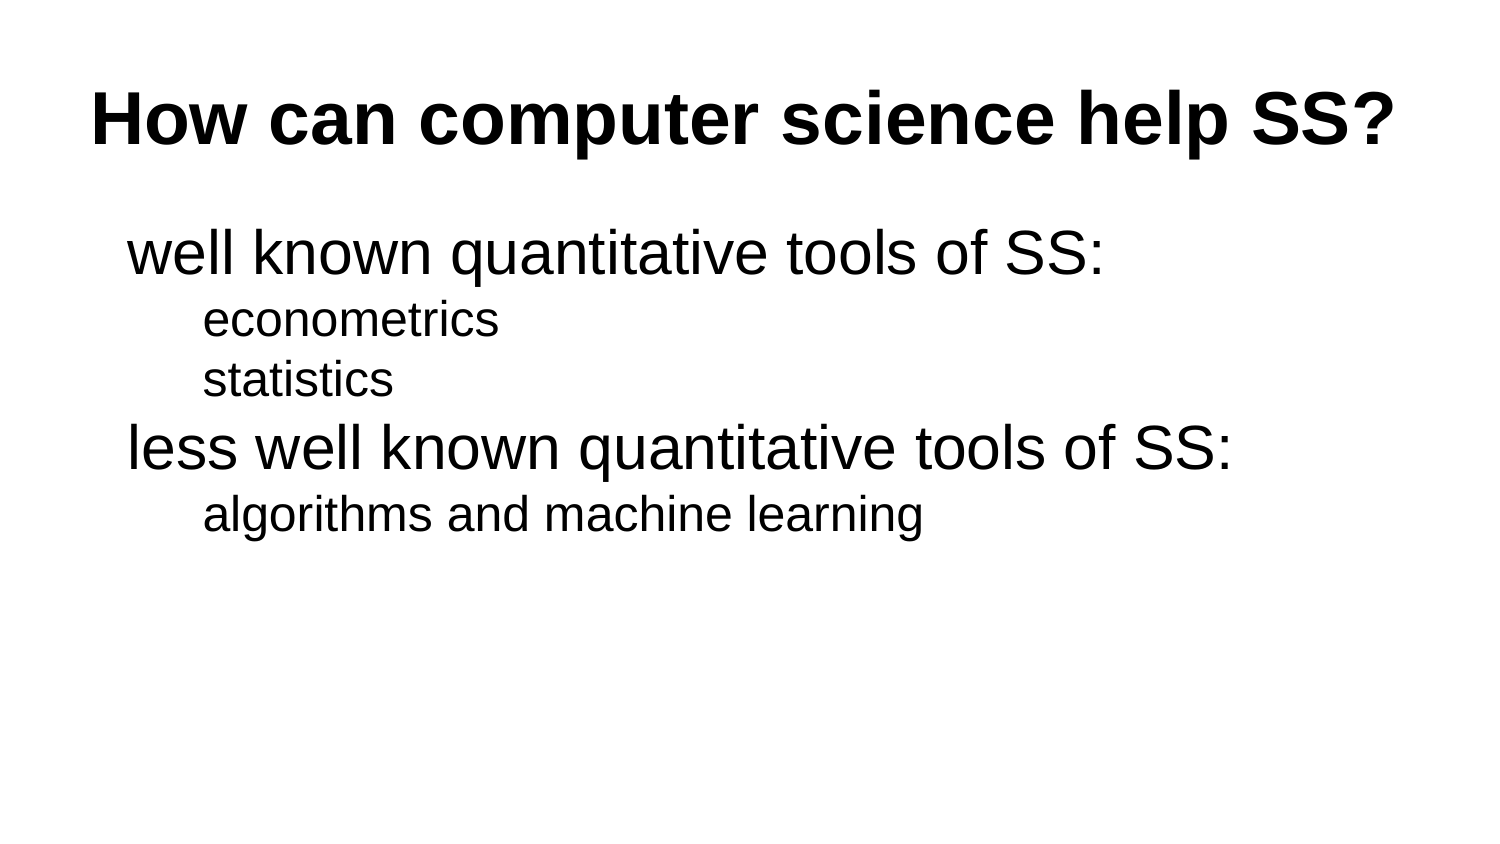

# How can computer science help SS?
well known quantitative tools of SS:
econometrics
statistics
less well known quantitative tools of SS:
algorithms and machine learning